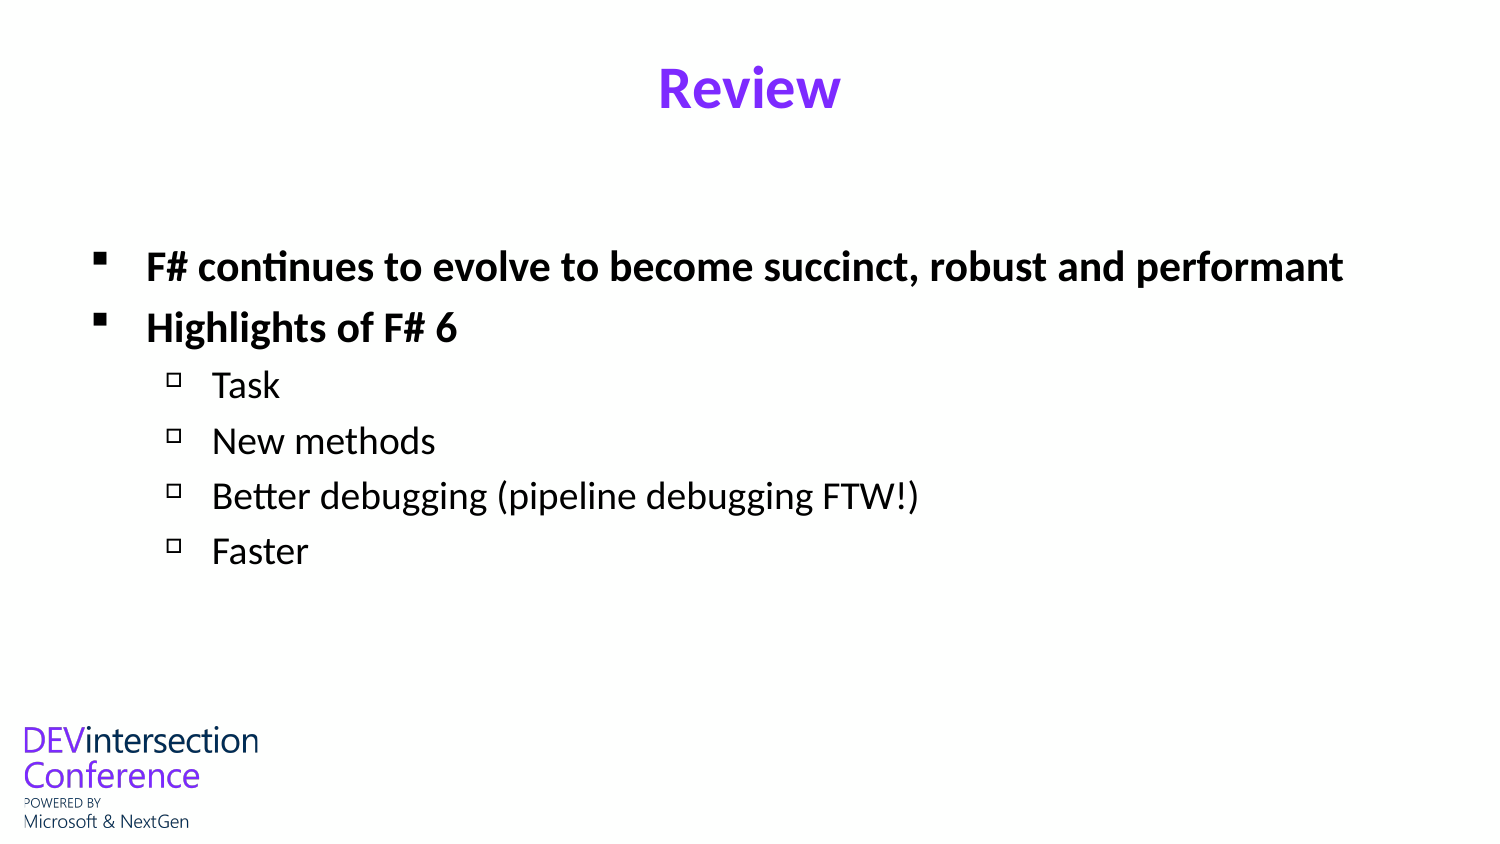

# Review

F# continues to evolve to become succinct, robust and performant
Highlights of F# 6
Task
New methods
Better debugging (pipeline debugging FTW!)
Faster